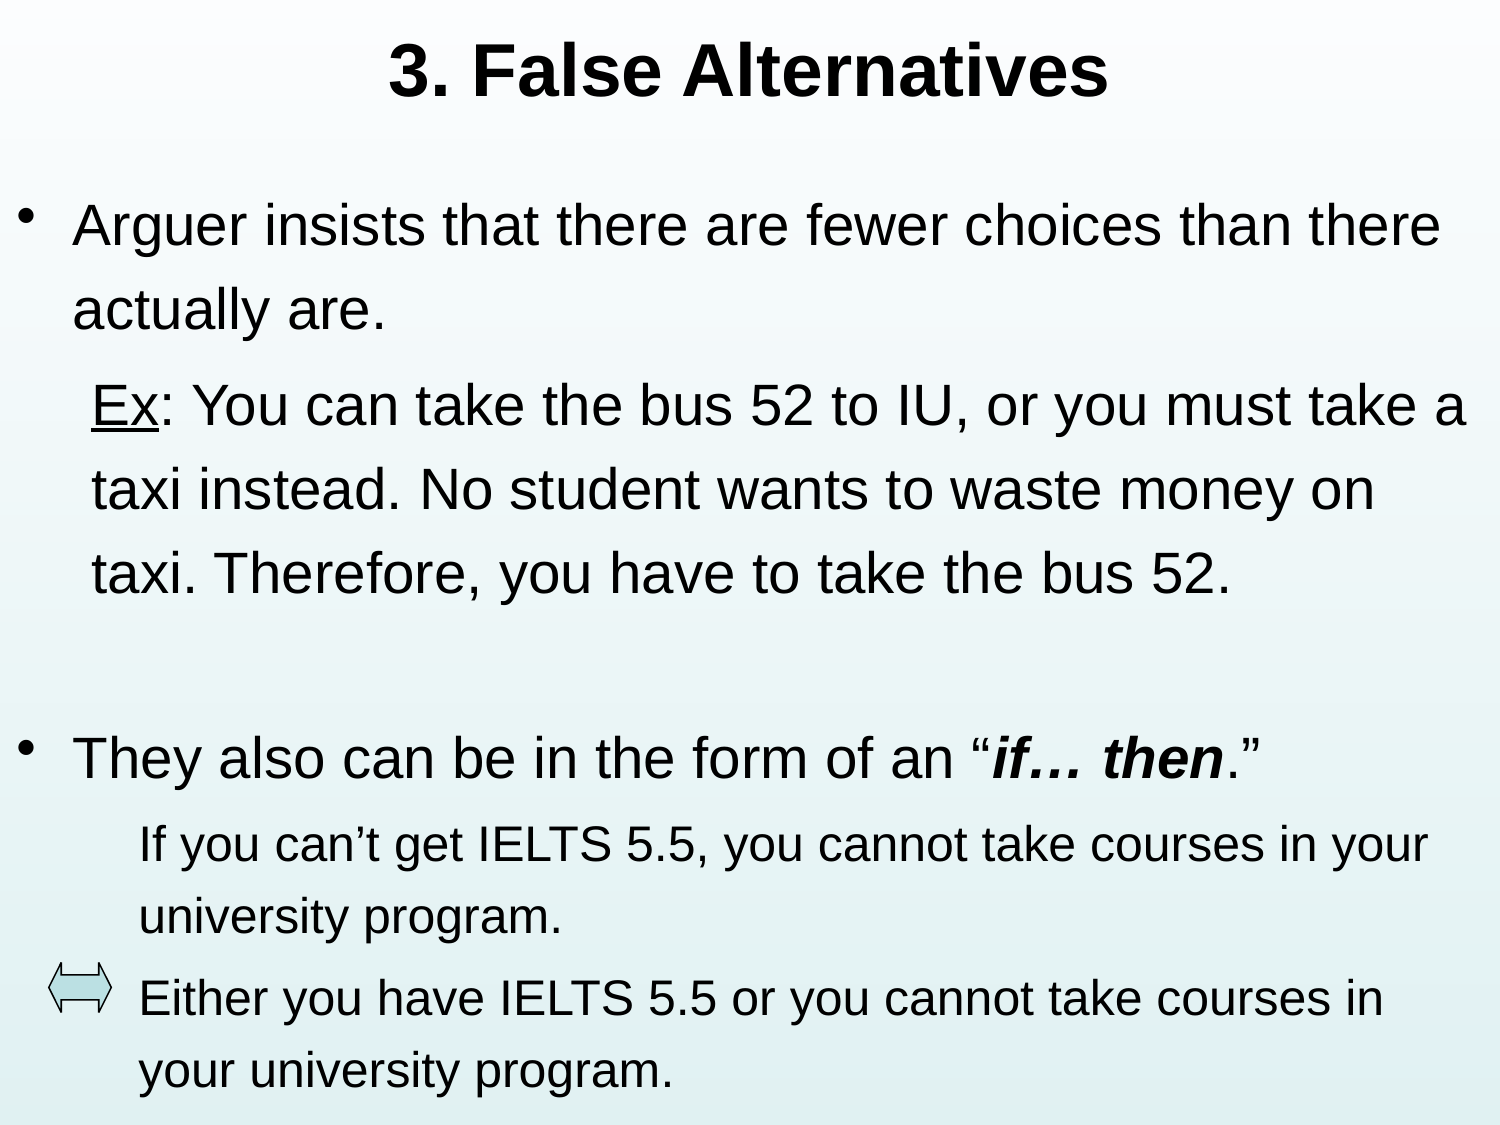

# 3. False Alternatives
Arguer insists that there are fewer choices than there actually are.
Ex: You can take the bus 52 to IU, or you must take a taxi instead. No student wants to waste money on taxi. Therefore, you have to take the bus 52.

They also can be in the form of an “if… then.”
	If you can’t get IELTS 5.5, you cannot take courses in your university program.
	Either you have IELTS 5.5 or you cannot take courses in your university program.